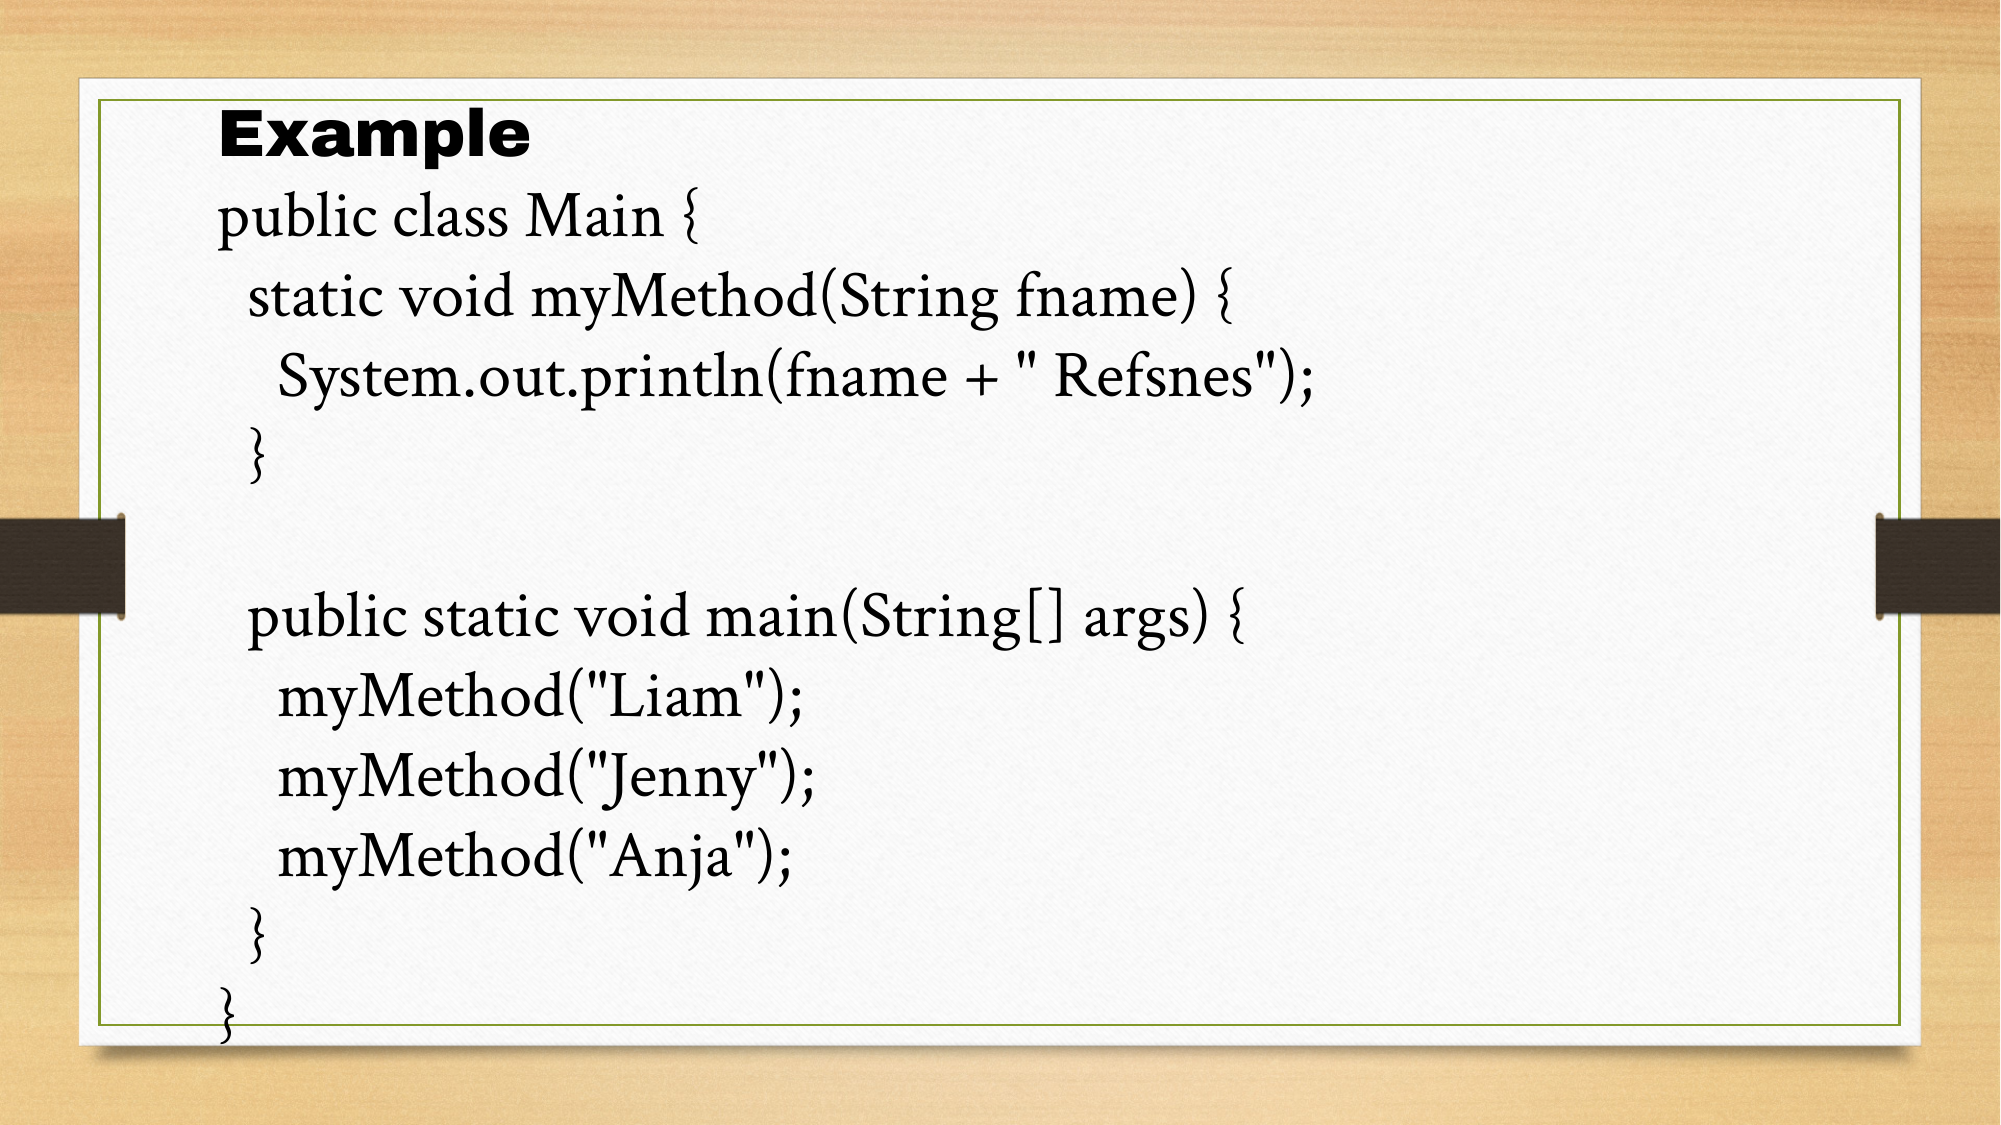

Example
public class Main {
  static void myMethod(String fname) {
    System.out.println(fname + " Refsnes");
  }

  public static void main(String[] args) {
    myMethod("Liam");
    myMethod("Jenny");
    myMethod("Anja");
  }
}